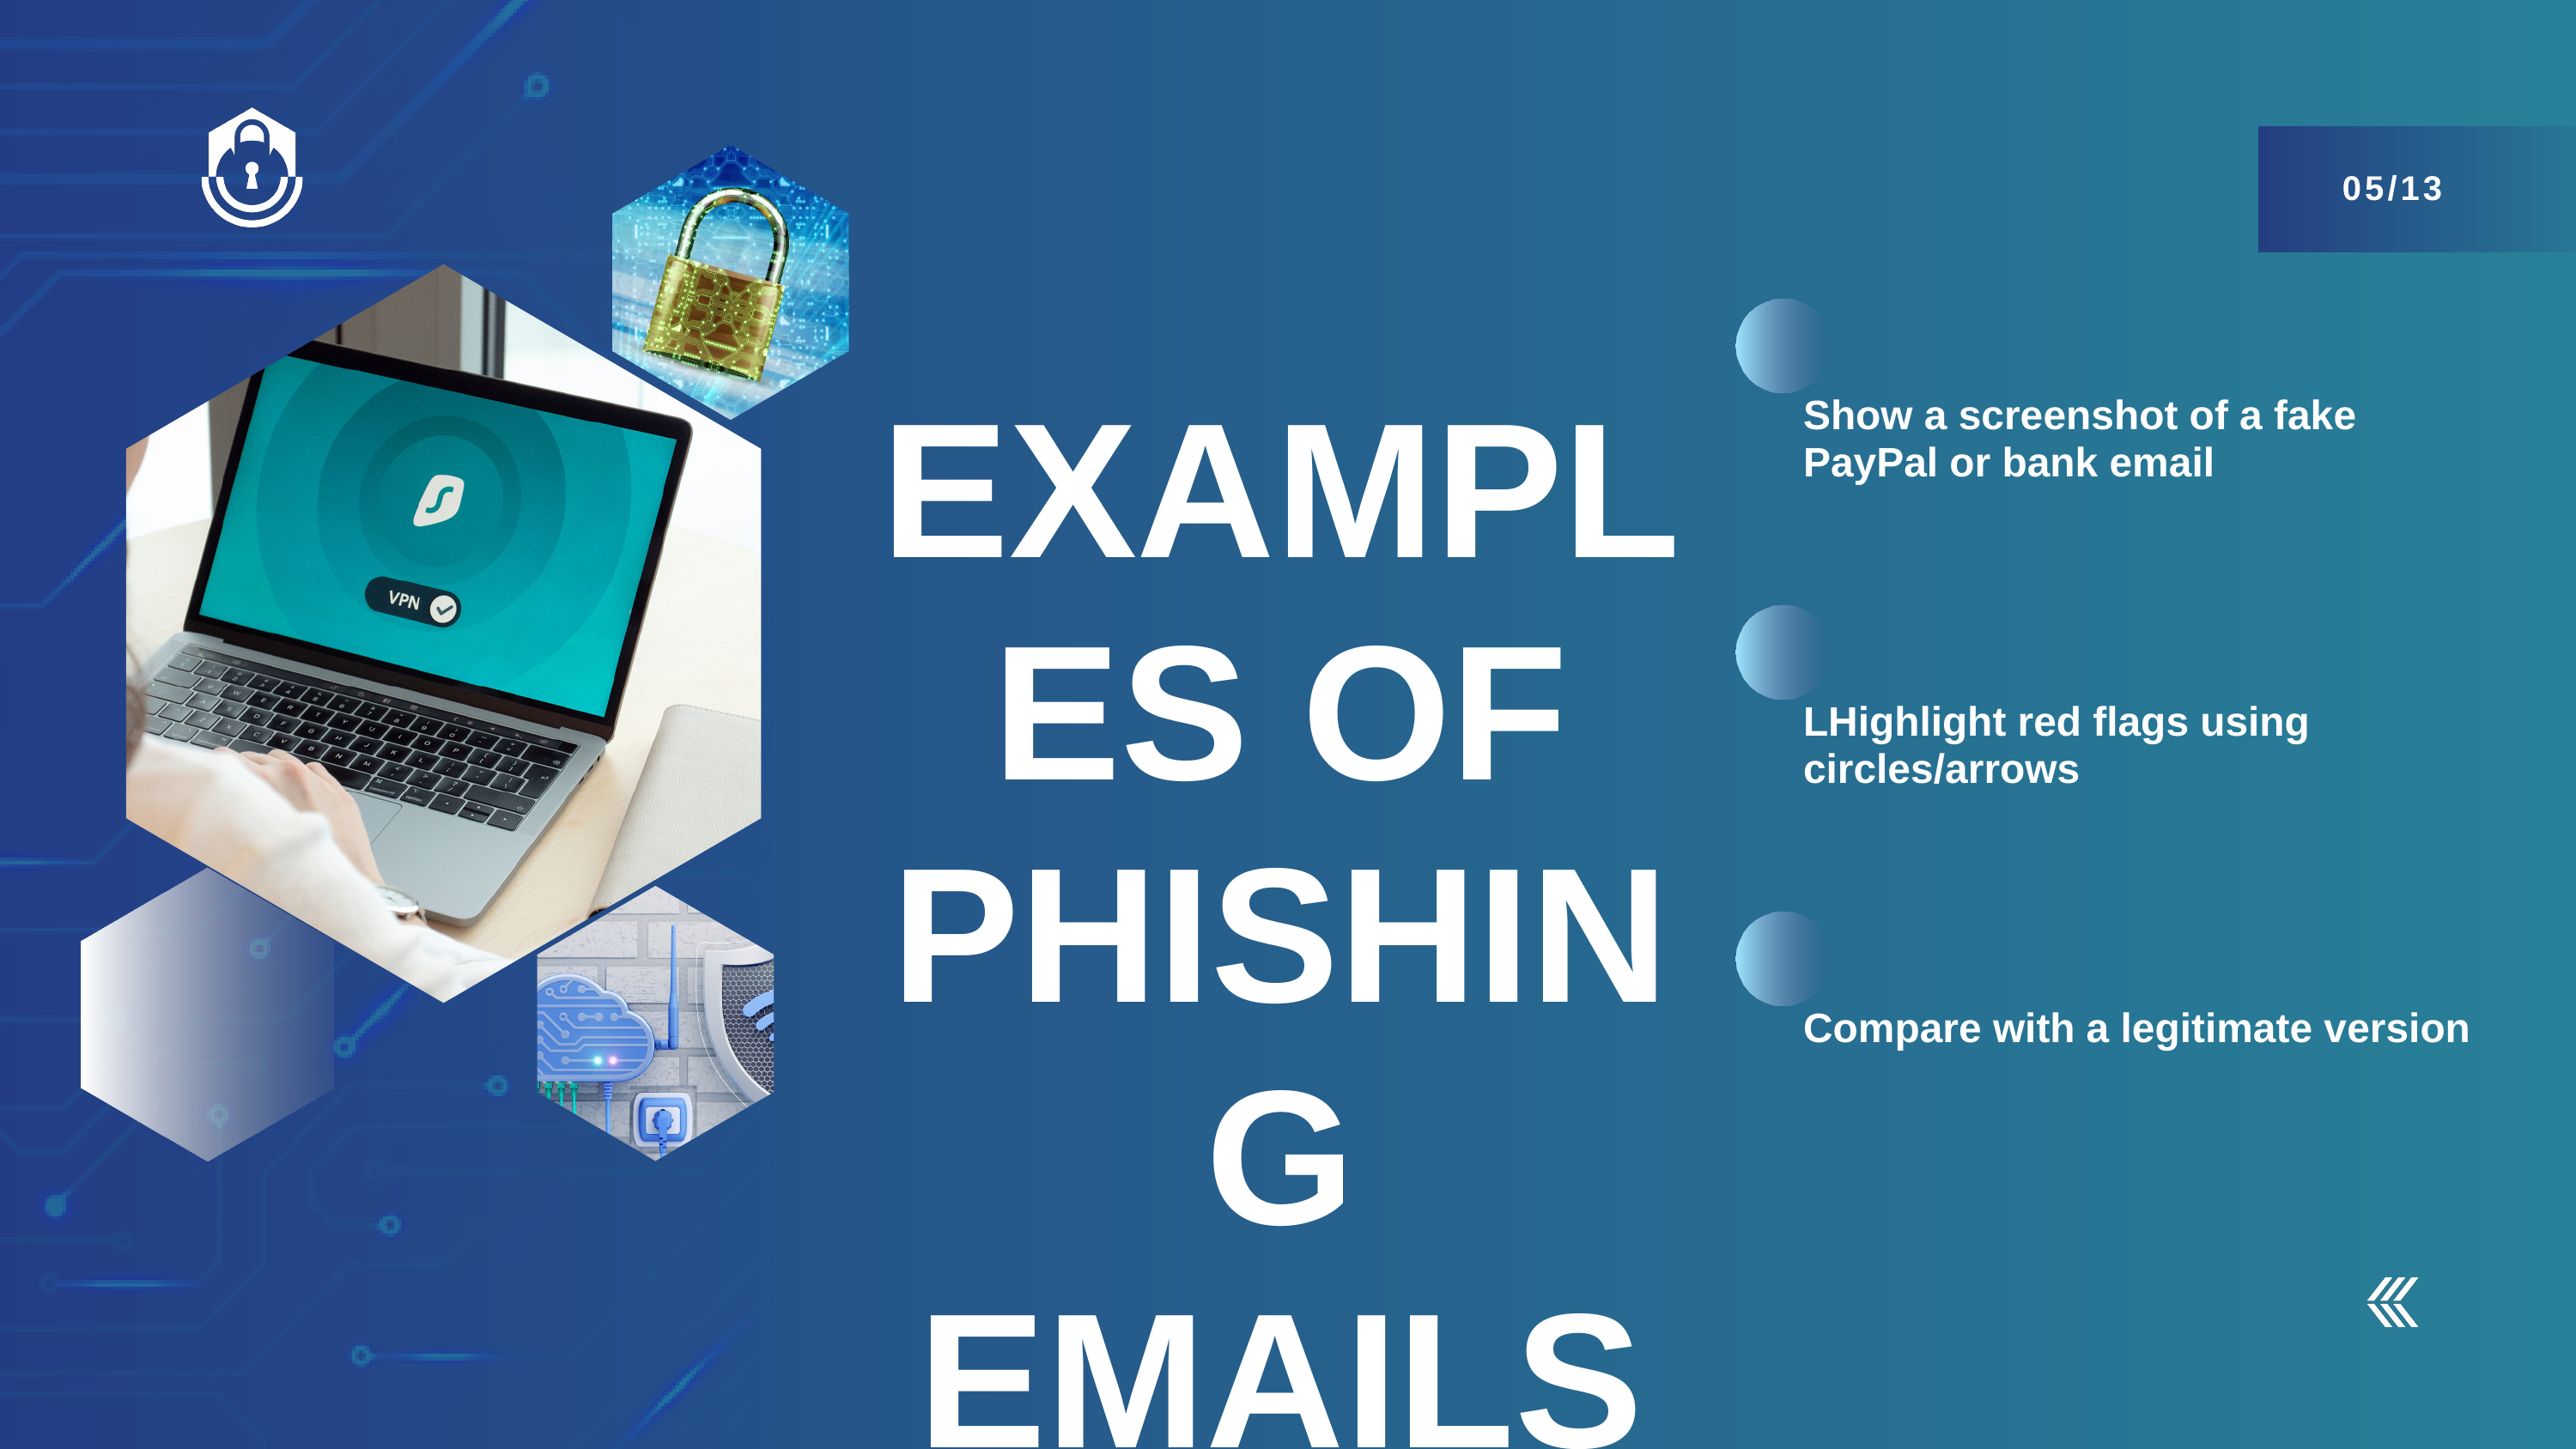

05/13

EXAMPLES OF PHISHING EMAILS
Show a screenshot of a fake PayPal or bank email

LHighlight red flags using circles/arrows

Compare with a legitimate version